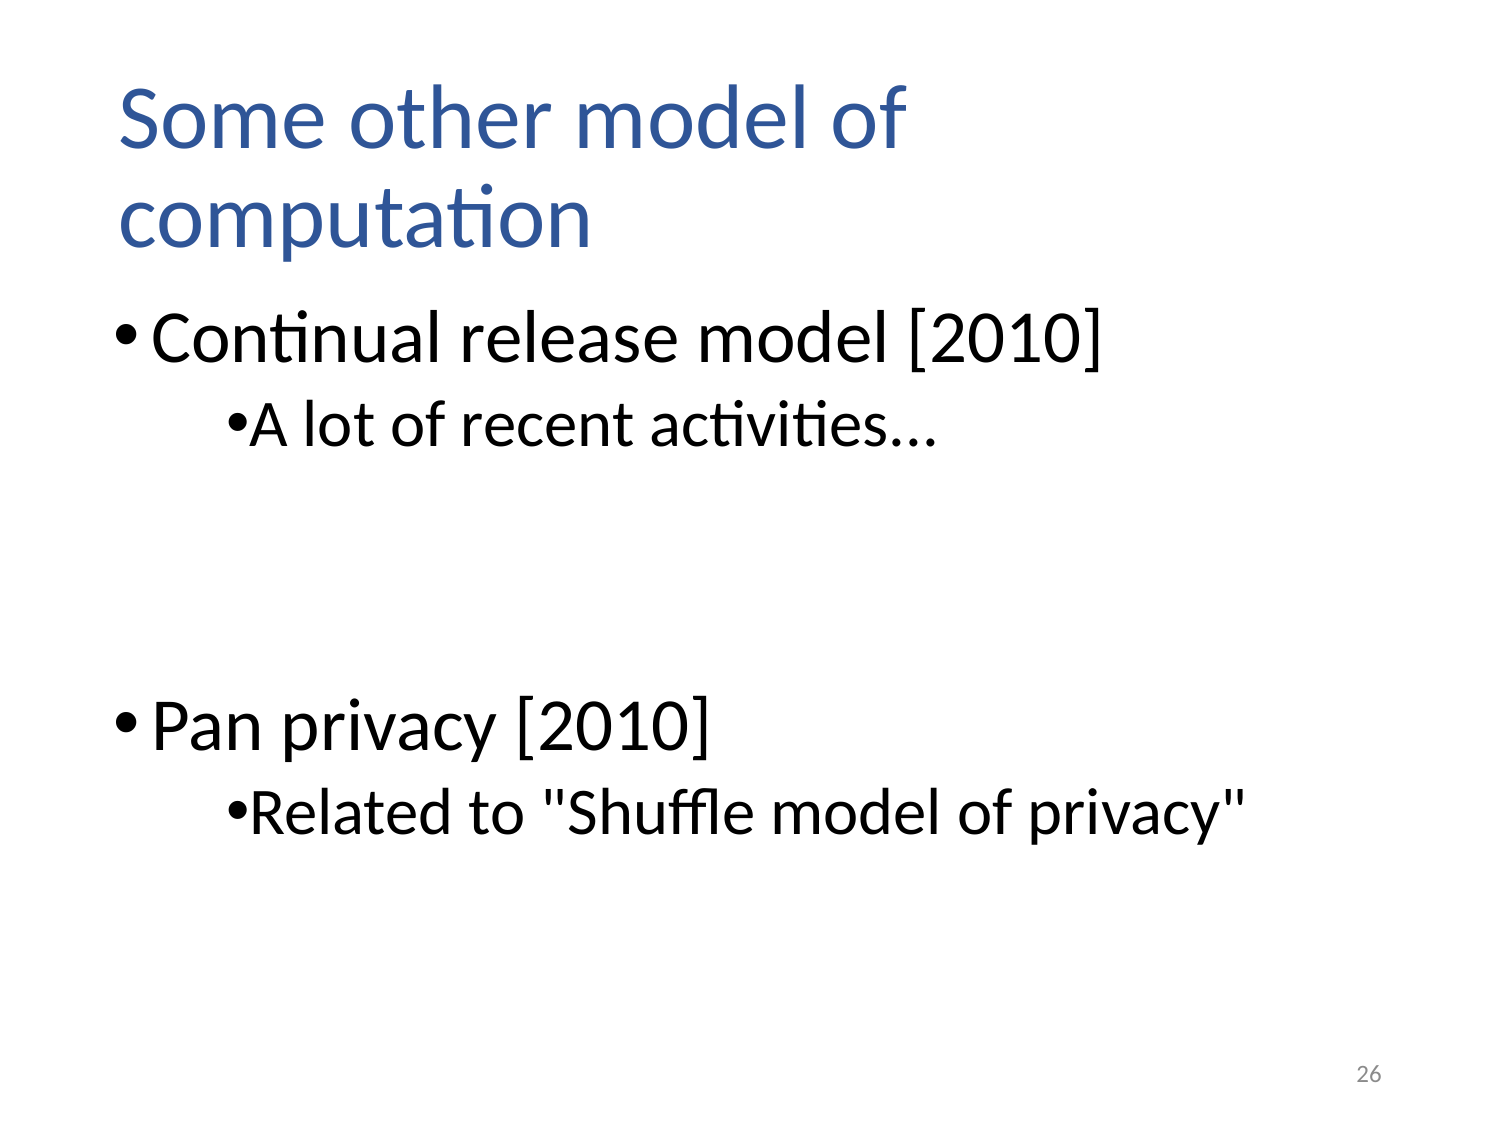

# Some other model of computation
Continual release model [2010]
A lot of recent activities...

Pan privacy [2010]
Related to "Shuffle model of privacy"
26